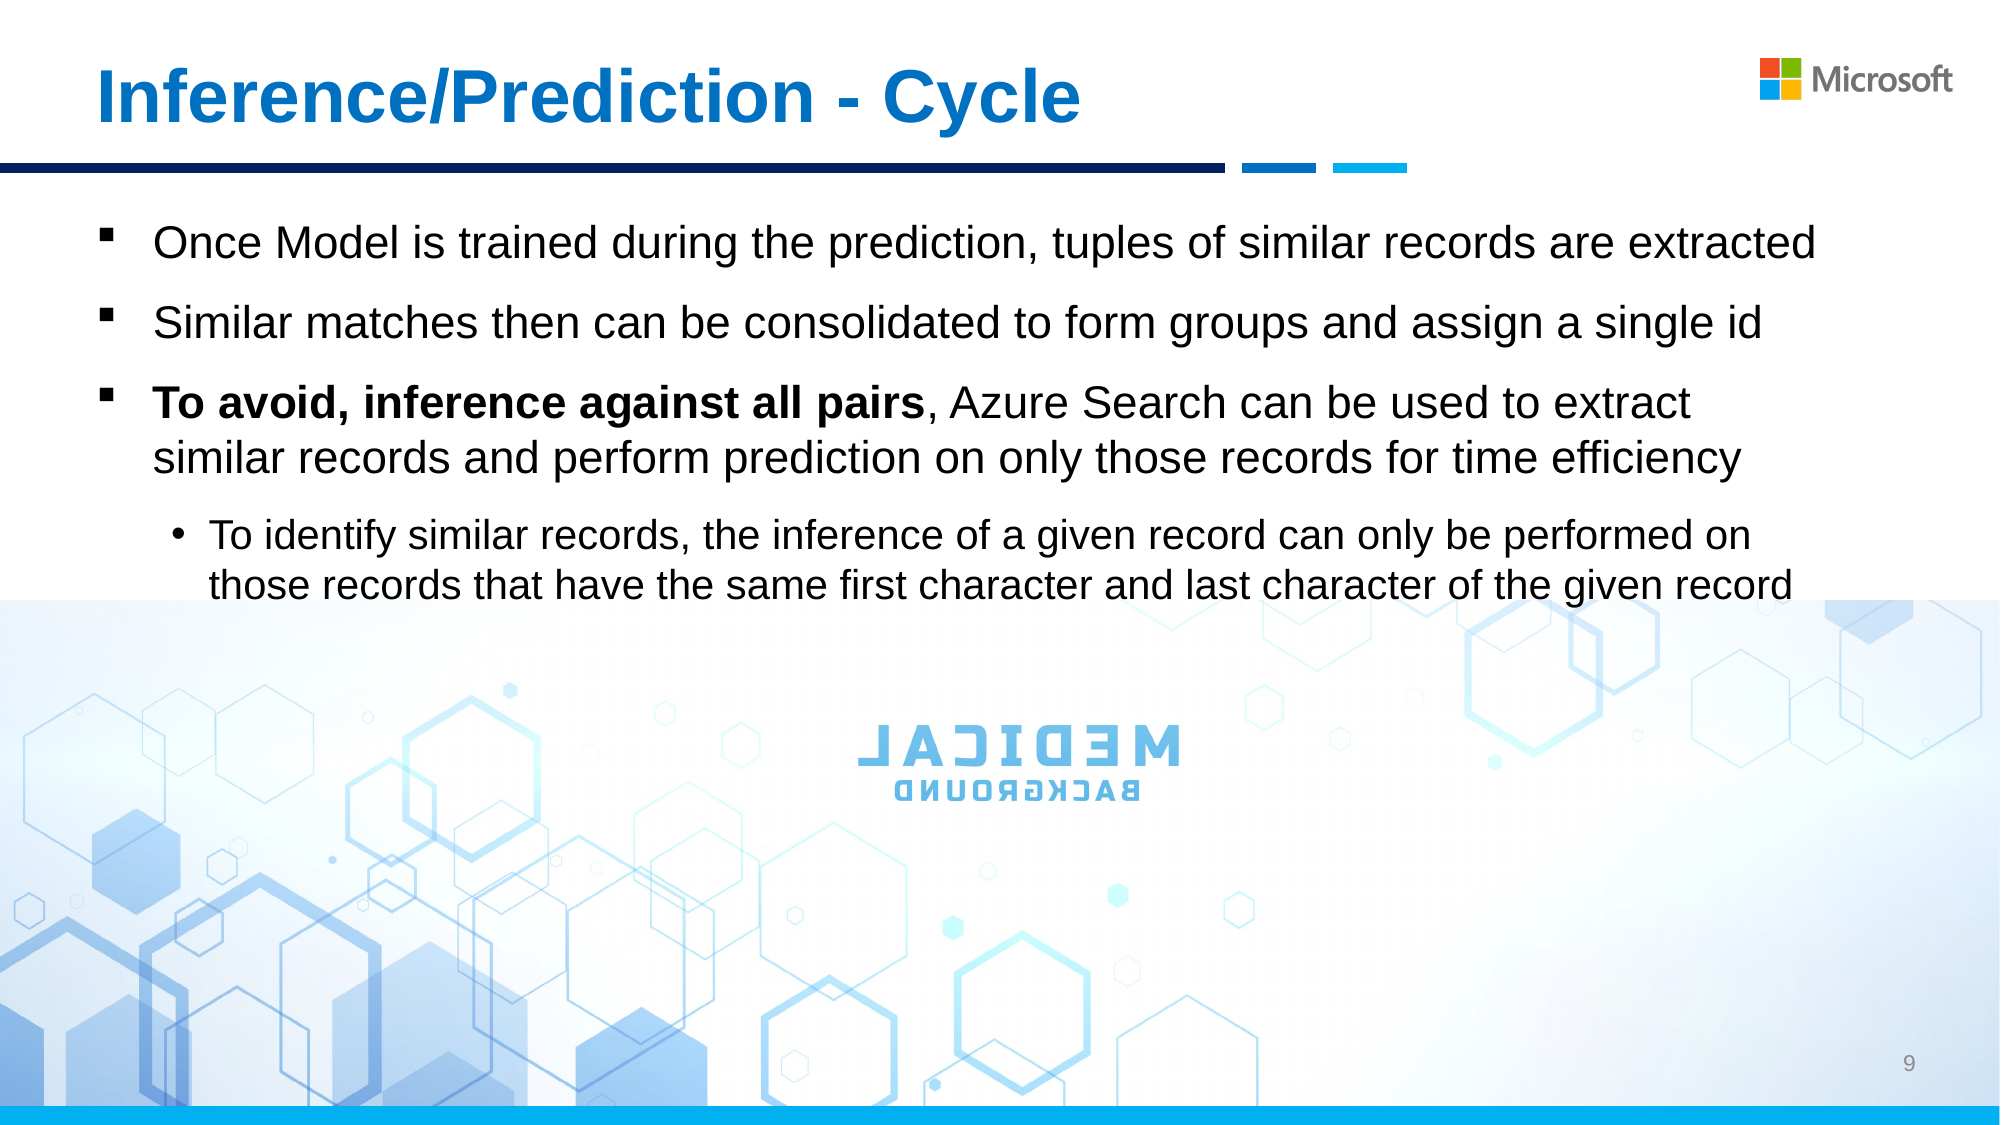

# Inference/Prediction - Cycle
Once Model is trained during the prediction, tuples of similar records are extracted
Similar matches then can be consolidated to form groups and assign a single id
To avoid, inference against all pairs, Azure Search can be used to extract similar records and perform prediction on only those records for time efficiency
To identify similar records, the inference of a given record can only be performed on those records that have the same first character and last character of the given record